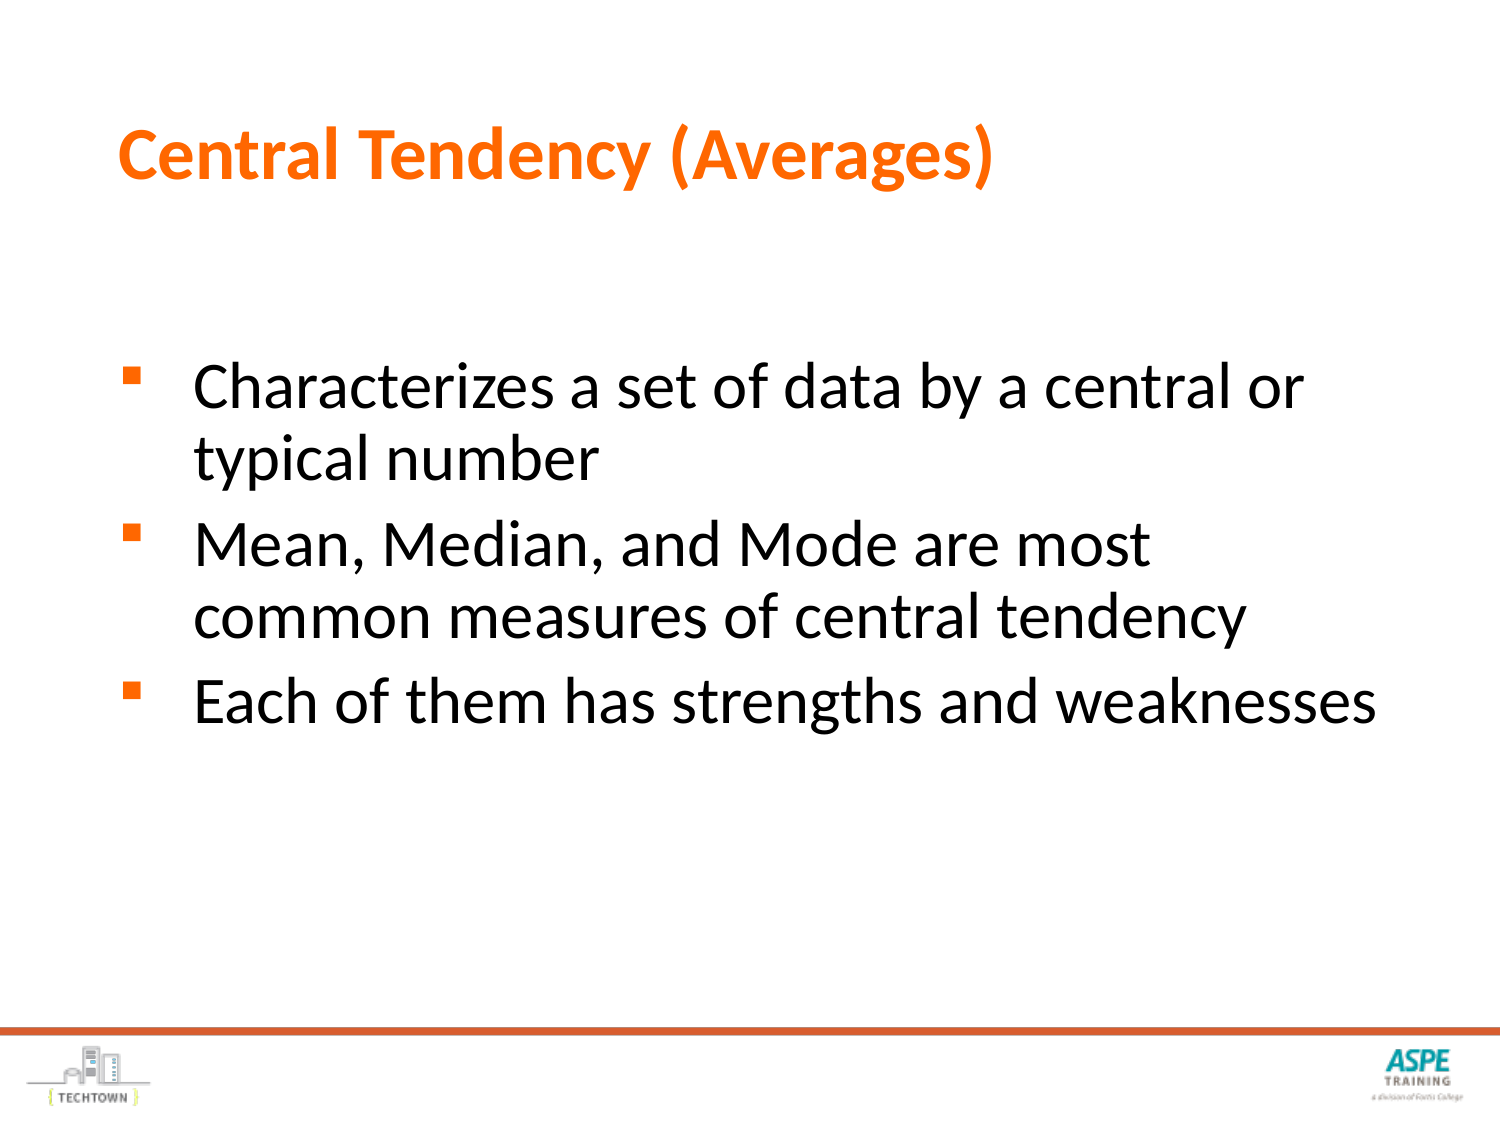

# Central Tendency (Averages)

Characterizes a set of data by a central or typical number
Mean, Median, and Mode are most common measures of central tendency
Each of them has strengths and weaknesses